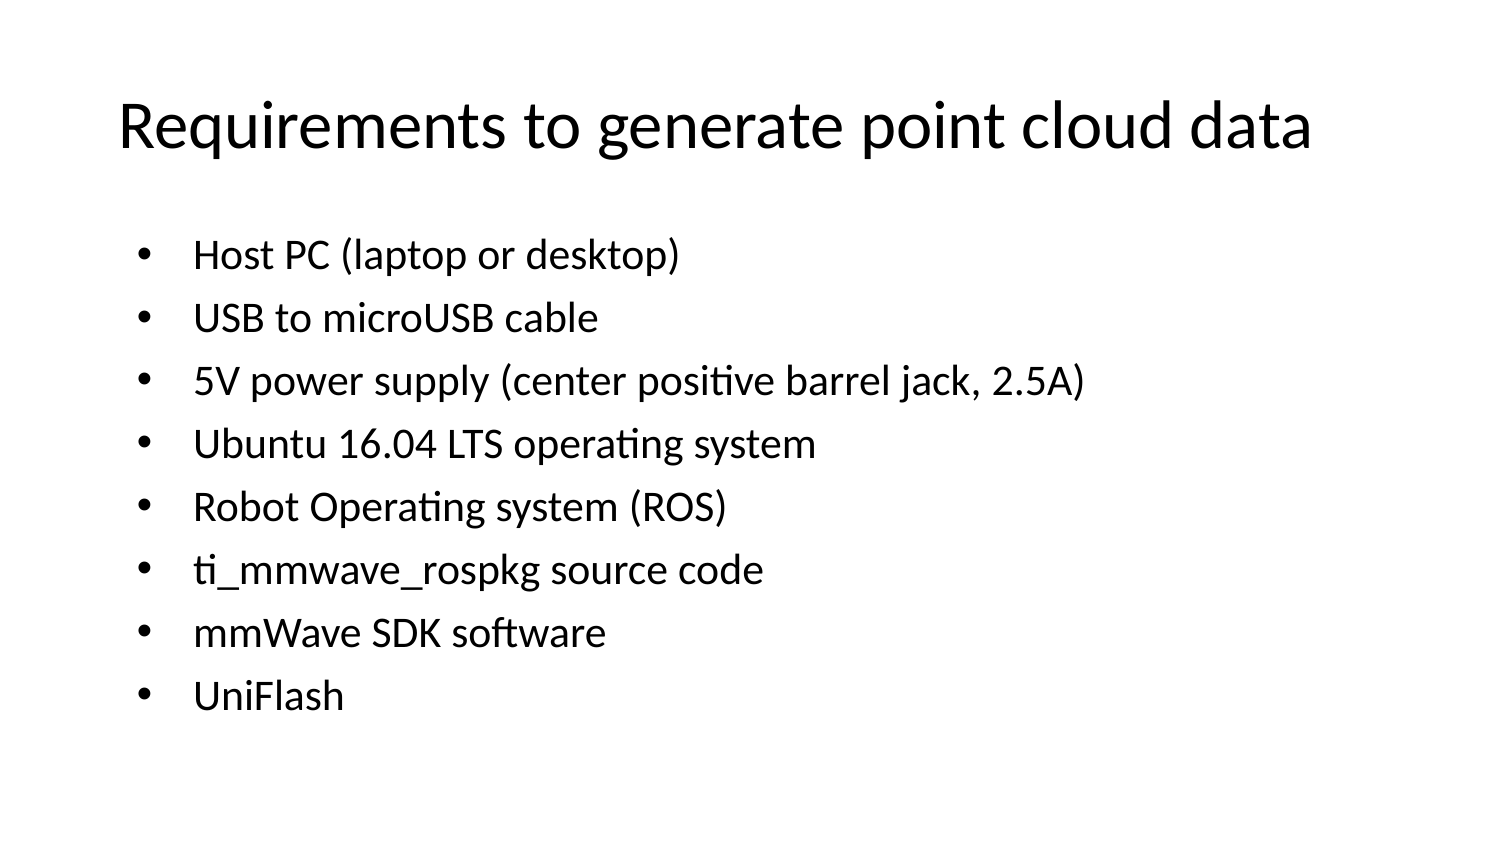

# Requirements to generate point cloud data
Host PC (laptop or desktop)
USB to microUSB cable
5V power supply (center positive barrel jack, 2.5A)
Ubuntu 16.04 LTS operating system
Robot Operating system (ROS)
ti_mmwave_rospkg source code
mmWave SDK software
UniFlash